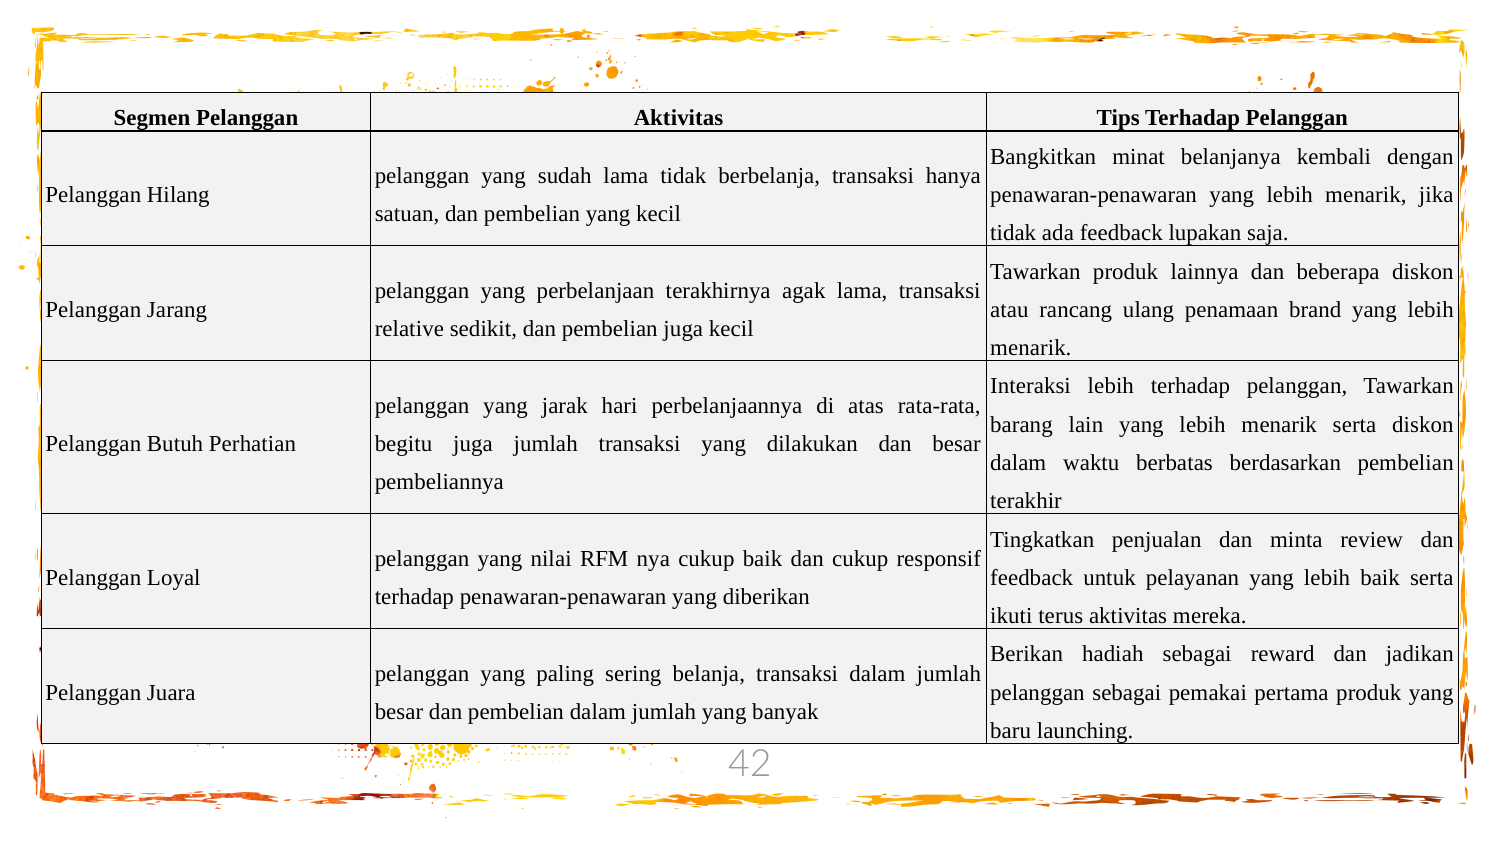

| Segmen Pelanggan | Aktivitas | Tips Terhadap Pelanggan |
| --- | --- | --- |
| Pelanggan Hilang | pelanggan yang sudah lama tidak berbelanja, transaksi hanya satuan, dan pembelian yang kecil | Bangkitkan minat belanjanya kembali dengan penawaran-penawaran yang lebih menarik, jika tidak ada feedback lupakan saja. |
| Pelanggan Jarang | pelanggan yang perbelanjaan terakhirnya agak lama, transaksi relative sedikit, dan pembelian juga kecil | Tawarkan produk lainnya dan beberapa diskon atau rancang ulang penamaan brand yang lebih menarik. |
| Pelanggan Butuh Perhatian | pelanggan yang jarak hari perbelanjaannya di atas rata-rata, begitu juga jumlah transaksi yang dilakukan dan besar pembeliannya | Interaksi lebih terhadap pelanggan, Tawarkan barang lain yang lebih menarik serta diskon dalam waktu berbatas berdasarkan pembelian terakhir |
| Pelanggan Loyal | pelanggan yang nilai RFM nya cukup baik dan cukup responsif terhadap penawaran-penawaran yang diberikan | Tingkatkan penjualan dan minta review dan feedback untuk pelayanan yang lebih baik serta ikuti terus aktivitas mereka. |
| Pelanggan Juara | pelanggan yang paling sering belanja, transaksi dalam jumlah besar dan pembelian dalam jumlah yang banyak | Berikan hadiah sebagai reward dan jadikan pelanggan sebagai pemakai pertama produk yang baru launching. |
42